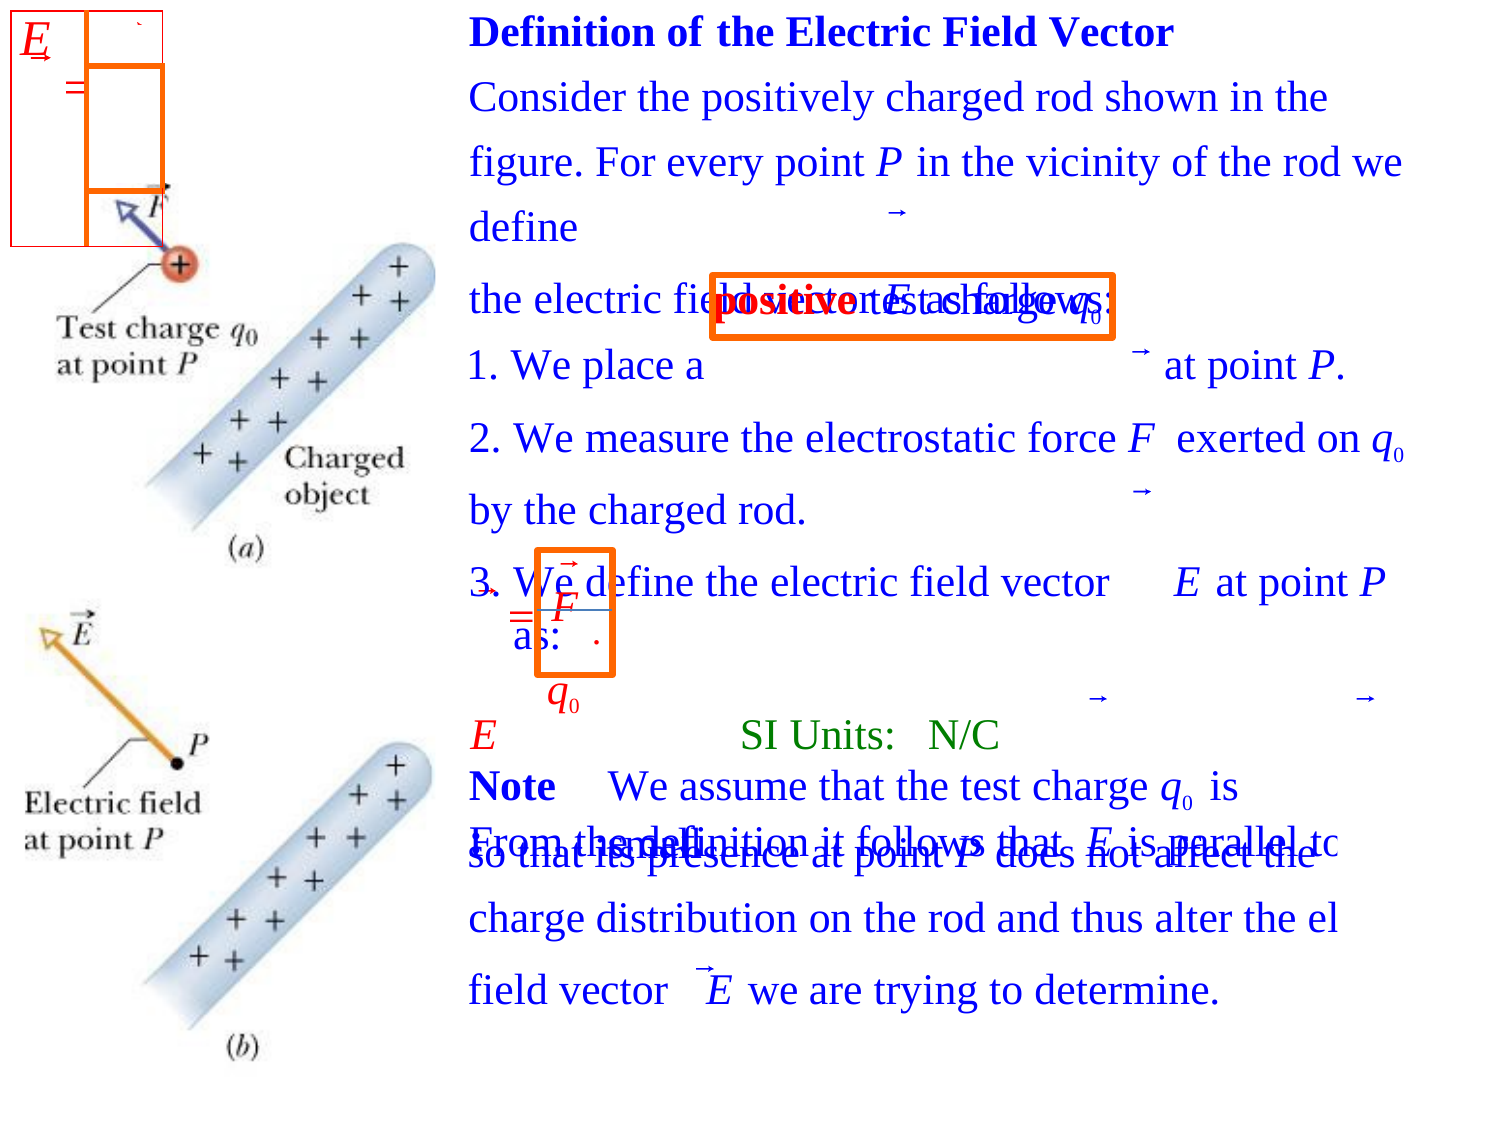

Definition of the Electric Field Vector
Consider the positively charged rod shown in the figure. For every point P in the vicinity of the rod we define

the electric field vector E as follows:

We place a	at point P.

We measure the electrostatic force F  exerted on q0

by the charged rod.

We define the electric field vector	E at point P as:

E	SI Units:	N/C

From the definition it follows that	E is parallel to F.
| E |  |
| --- | --- |
|  |  |
|  |  |

F
q0

positive test charge q0

F .
q0

Note :
We assume that the test charge q0   is small
enough

so that its presence at point P does not affect the charge distribution on the rod and thus alter the electric

field vector	E we are trying to determine.